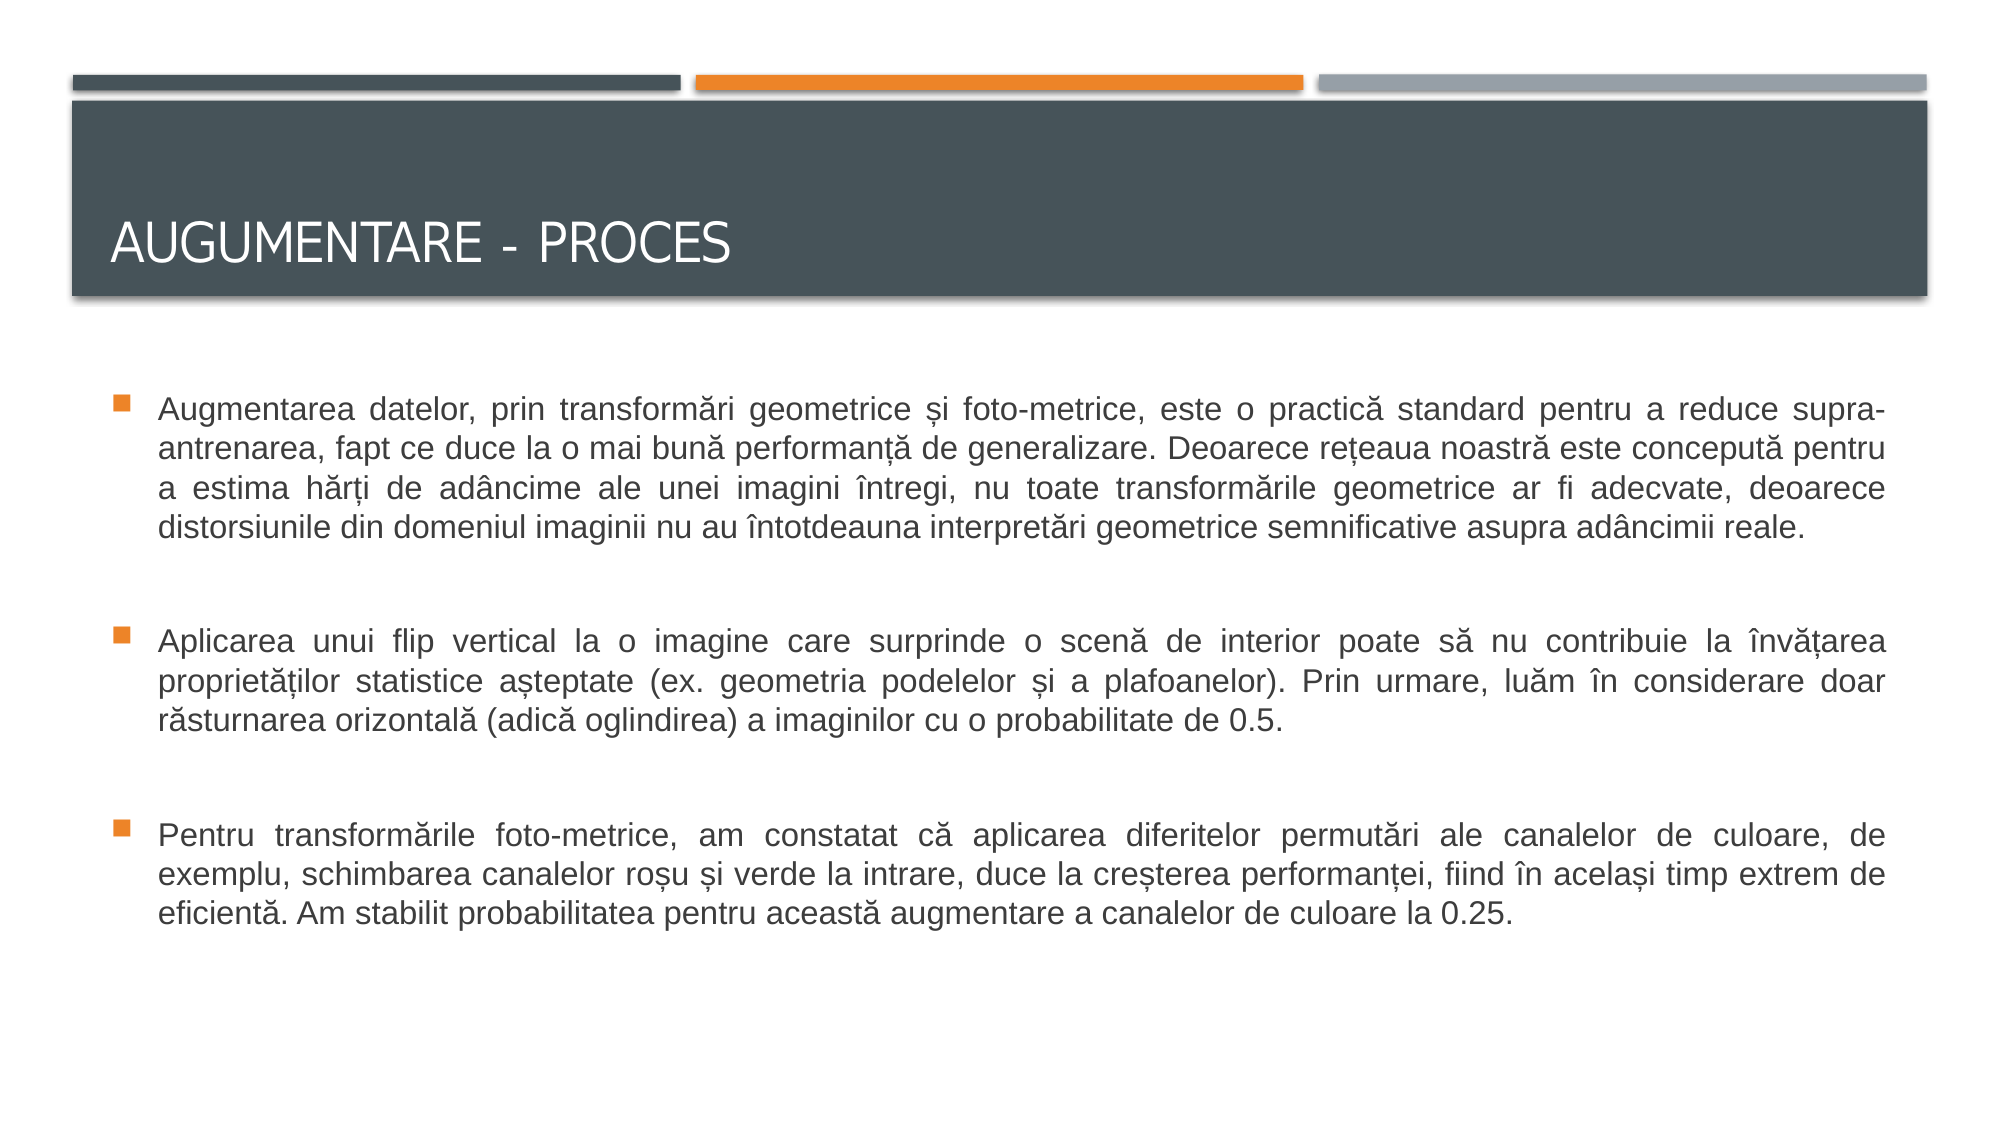

# Augumentare - Proces
Augmentarea datelor, prin transformări geometrice și foto-metrice, este o practică standard pentru a reduce supra-antrenarea, fapt ce duce la o mai bună performanță de generalizare. Deoarece rețeaua noastră este concepută pentru a estima hărți de adâncime ale unei imagini întregi, nu toate transformările geometrice ar fi adecvate, deoarece distorsiunile din domeniul imaginii nu au întotdeauna interpretări geometrice semnificative asupra adâncimii reale.

Aplicarea unui flip vertical la o imagine care surprinde o scenă de interior poate să nu contribuie la învățarea proprietăților statistice așteptate (ex. geometria podelelor și a plafoanelor). Prin urmare, luăm în considerare doar răsturnarea orizontală (adică oglindirea) a imaginilor cu o probabilitate de 0.5.

Pentru transformările foto-metrice, am constatat că aplicarea diferitelor permutări ale canalelor de culoare, de exemplu, schimbarea canalelor roșu și verde la intrare, duce la creșterea performanței, fiind în același timp extrem de eficientă. Am stabilit probabilitatea pentru această augmentare a canalelor de culoare la 0.25.